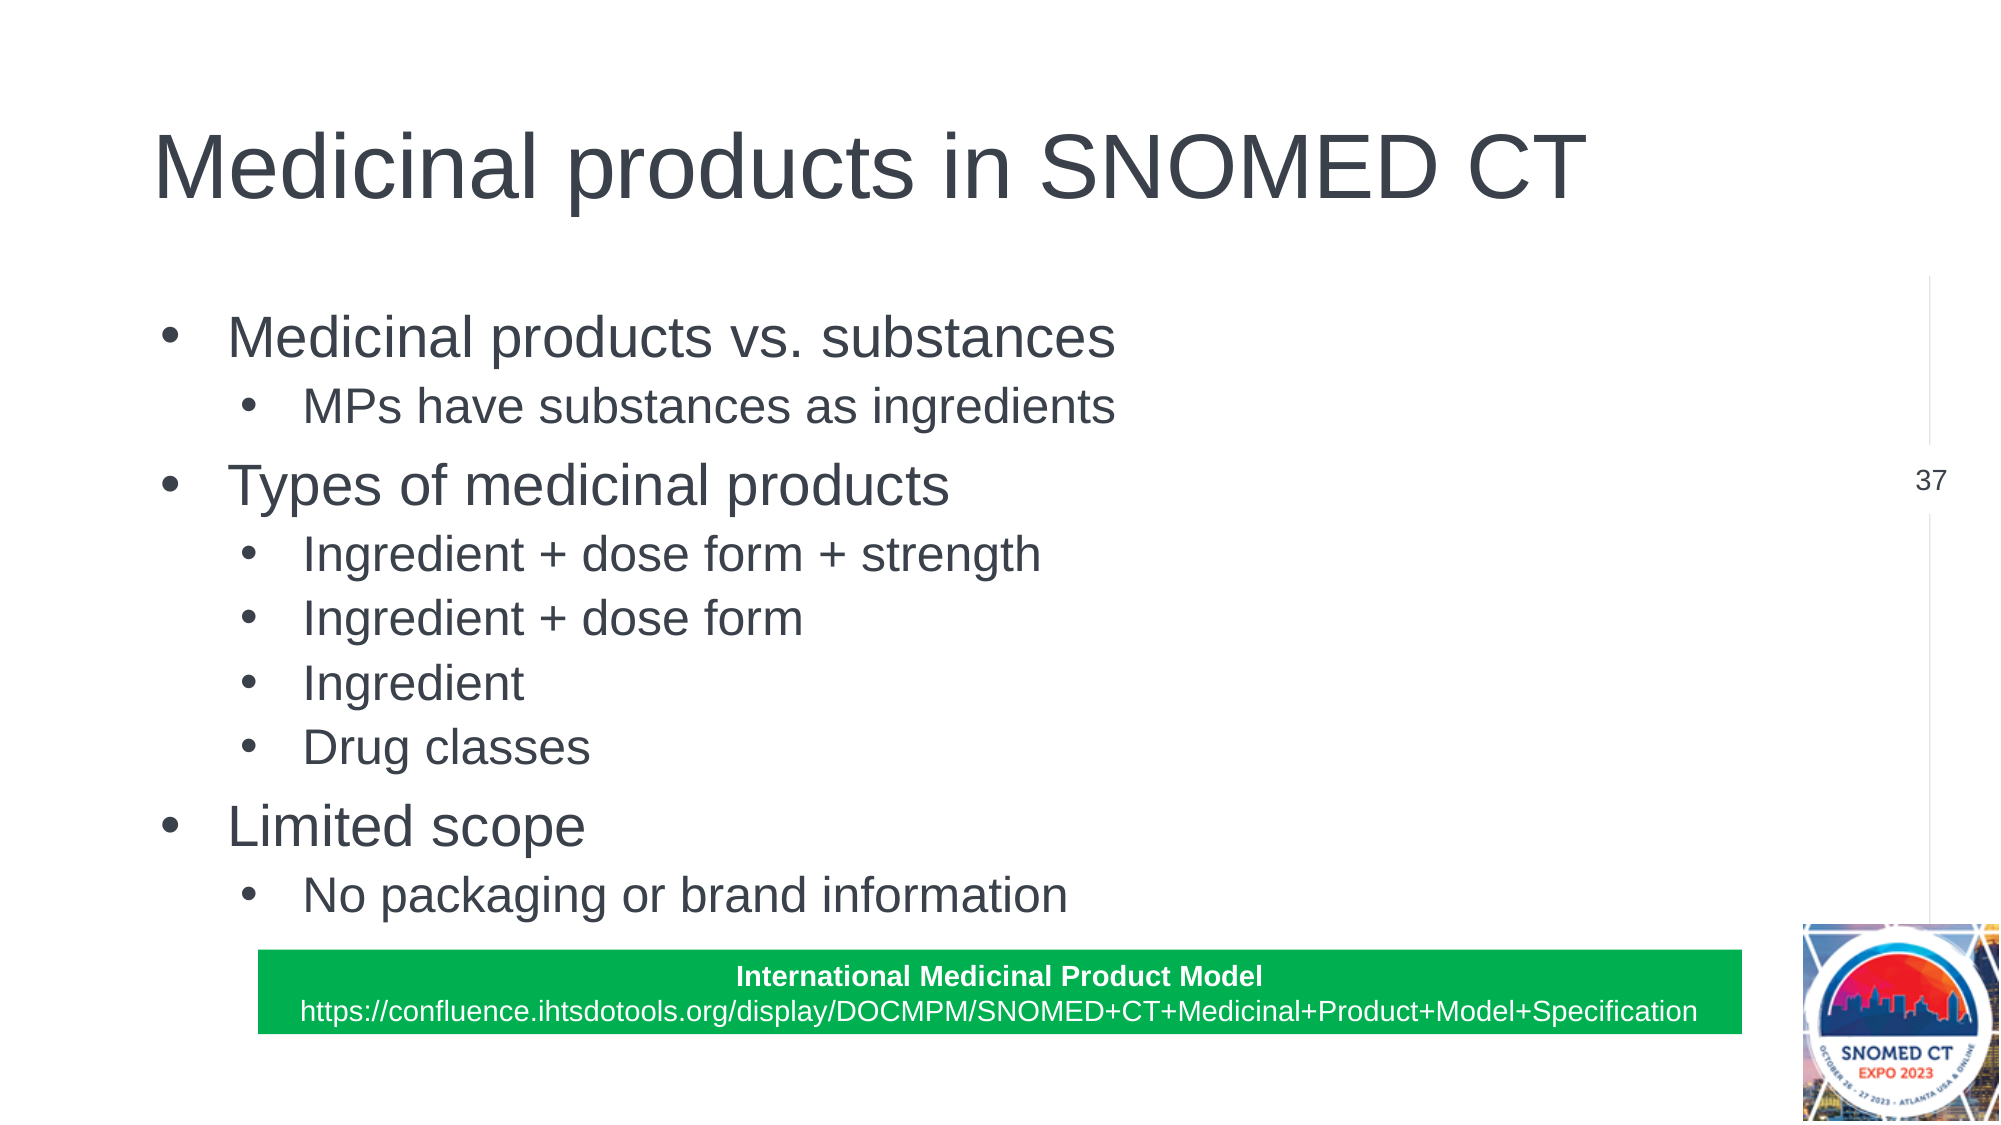

# Medicinal products in SNOMED CT
Medicinal products vs. substances
MPs have substances as ingredients
Types of medicinal products
Ingredient + dose form + strength
Ingredient + dose form
Ingredient
Drug classes
Limited scope
No packaging or brand information

International Medicinal Product Model https://confluence.ihtsdotools.org/display/DOCMPM/SNOMED+CT+Medicinal+Product+Model+Specification